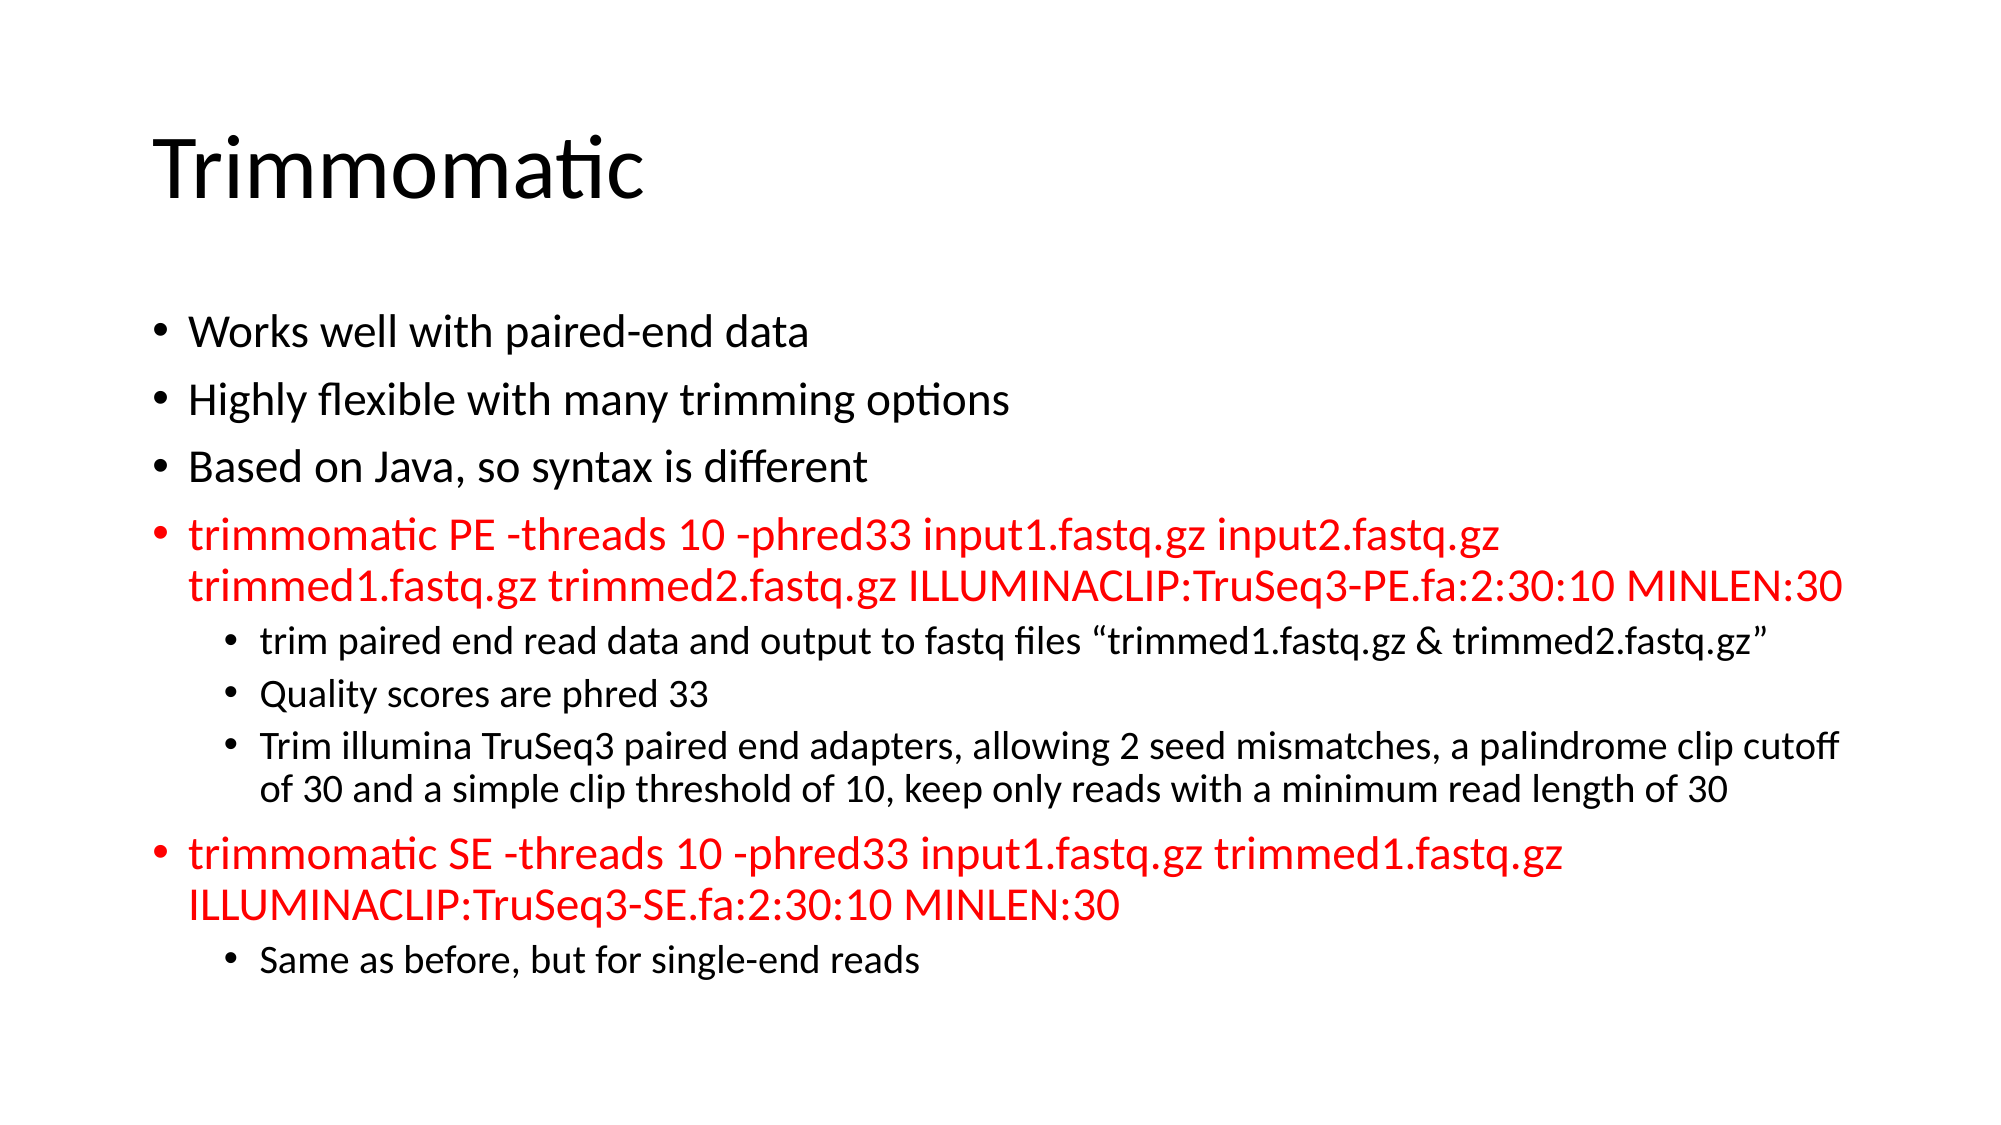

# Trimmomatic
Works well with paired-end data
Highly flexible with many trimming options
Based on Java, so syntax is different
trimmomatic PE -threads 10 -phred33 input1.fastq.gz input2.fastq.gz trimmed1.fastq.gz trimmed2.fastq.gz ILLUMINACLIP:TruSeq3-PE.fa:2:30:10 MINLEN:30
trim paired end read data and output to fastq files “trimmed1.fastq.gz & trimmed2.fastq.gz”
Quality scores are phred 33
Trim illumina TruSeq3 paired end adapters, allowing 2 seed mismatches, a palindrome clip cutoff of 30 and a simple clip threshold of 10, keep only reads with a minimum read length of 30
trimmomatic SE -threads 10 -phred33 input1.fastq.gz trimmed1.fastq.gz ILLUMINACLIP:TruSeq3-SE.fa:2:30:10 MINLEN:30
Same as before, but for single-end reads